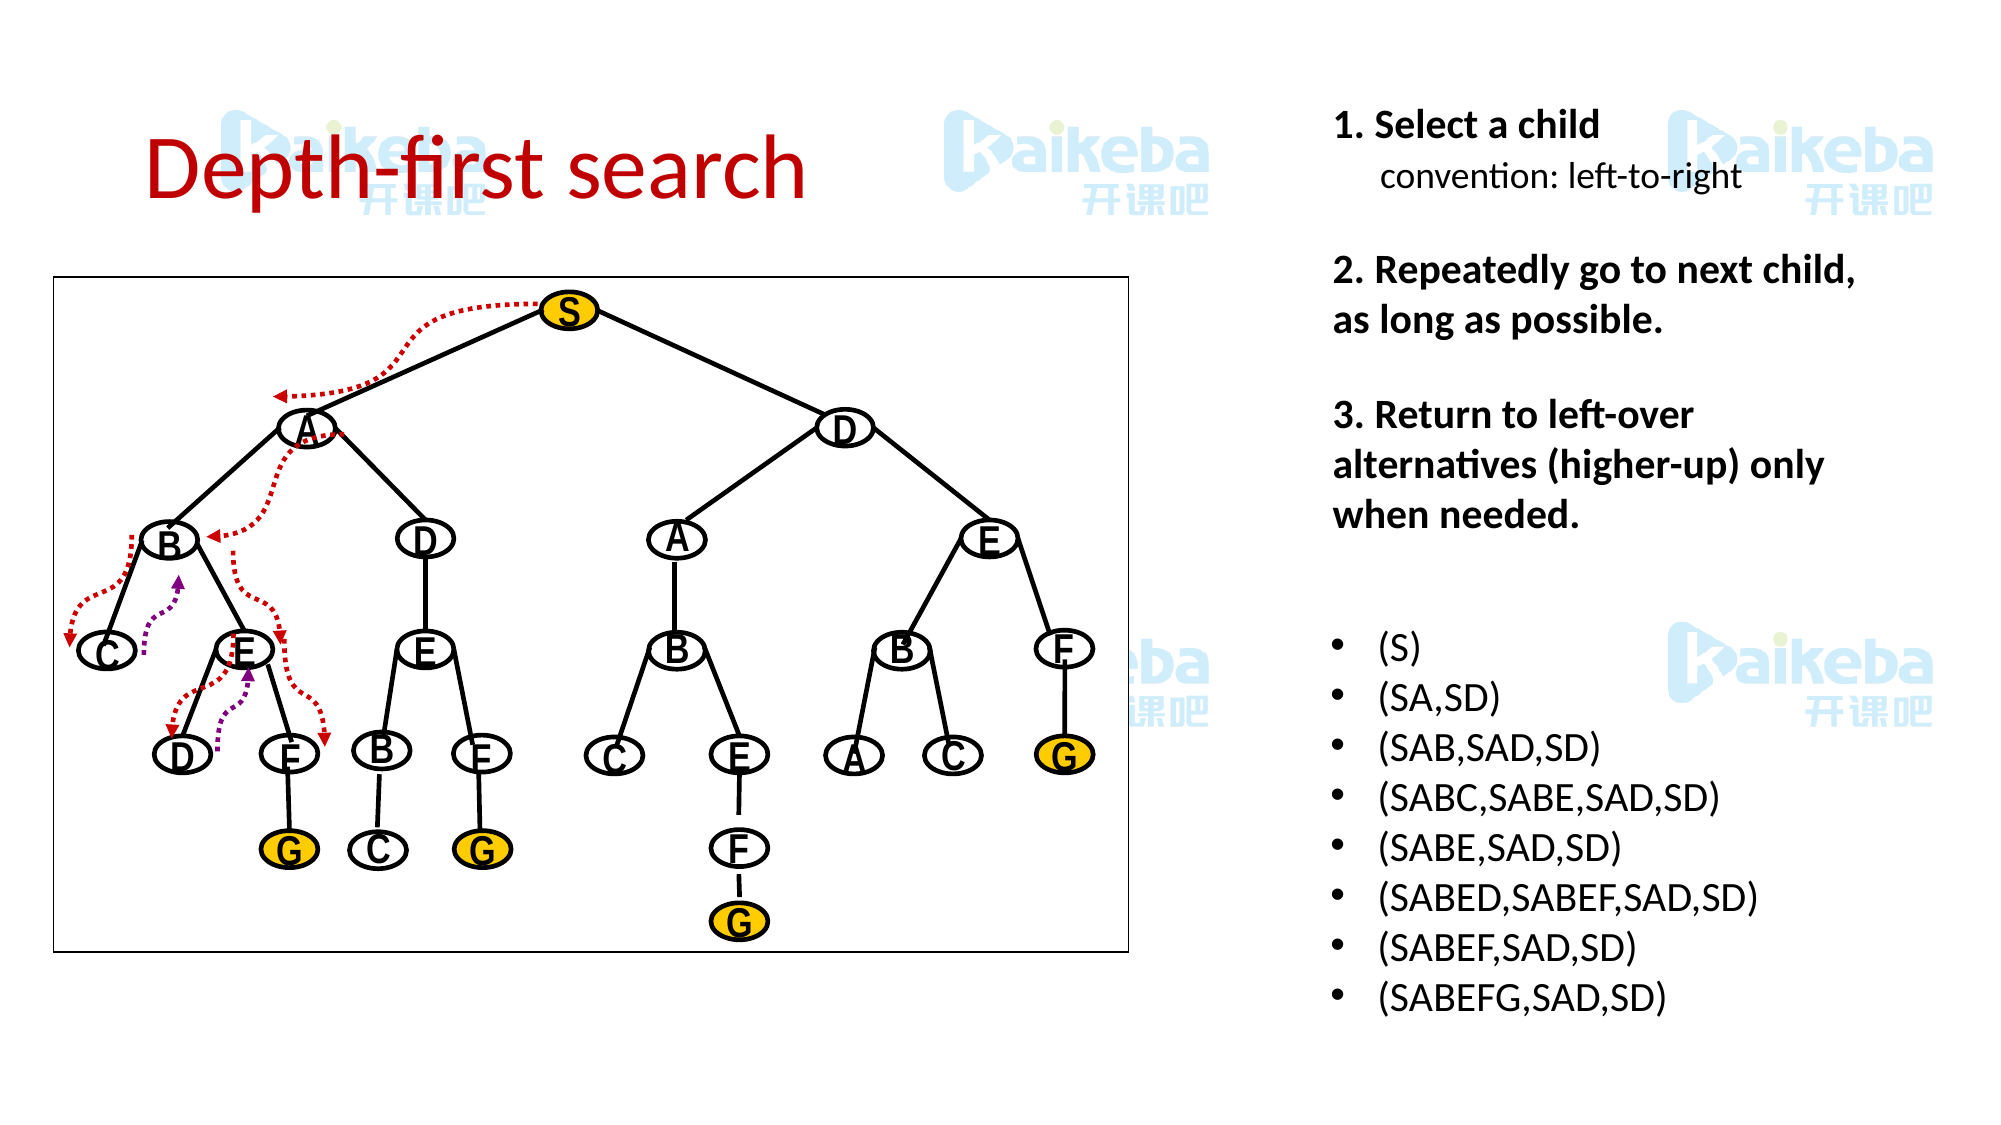

# Depth-first search
1. Select a child
     convention: left-to-right

2. Repeatedly go to next child, as long as possible.

3. Return to left-over alternatives (higher-up) only when needed.

S

A
D

A
B
D
E

B
B
F
C

E
E

B
C
F
F
C
A

D
E
G

C
F

G
G

G
(S)
(SA,SD)
(SAB,SAD,SD)
(SABC,SABE,SAD,SD)
(SABE,SAD,SD)
(SABED,SABEF,SAD,SD)
(SABEF,SAD,SD)
(SABEFG,SAD,SD)